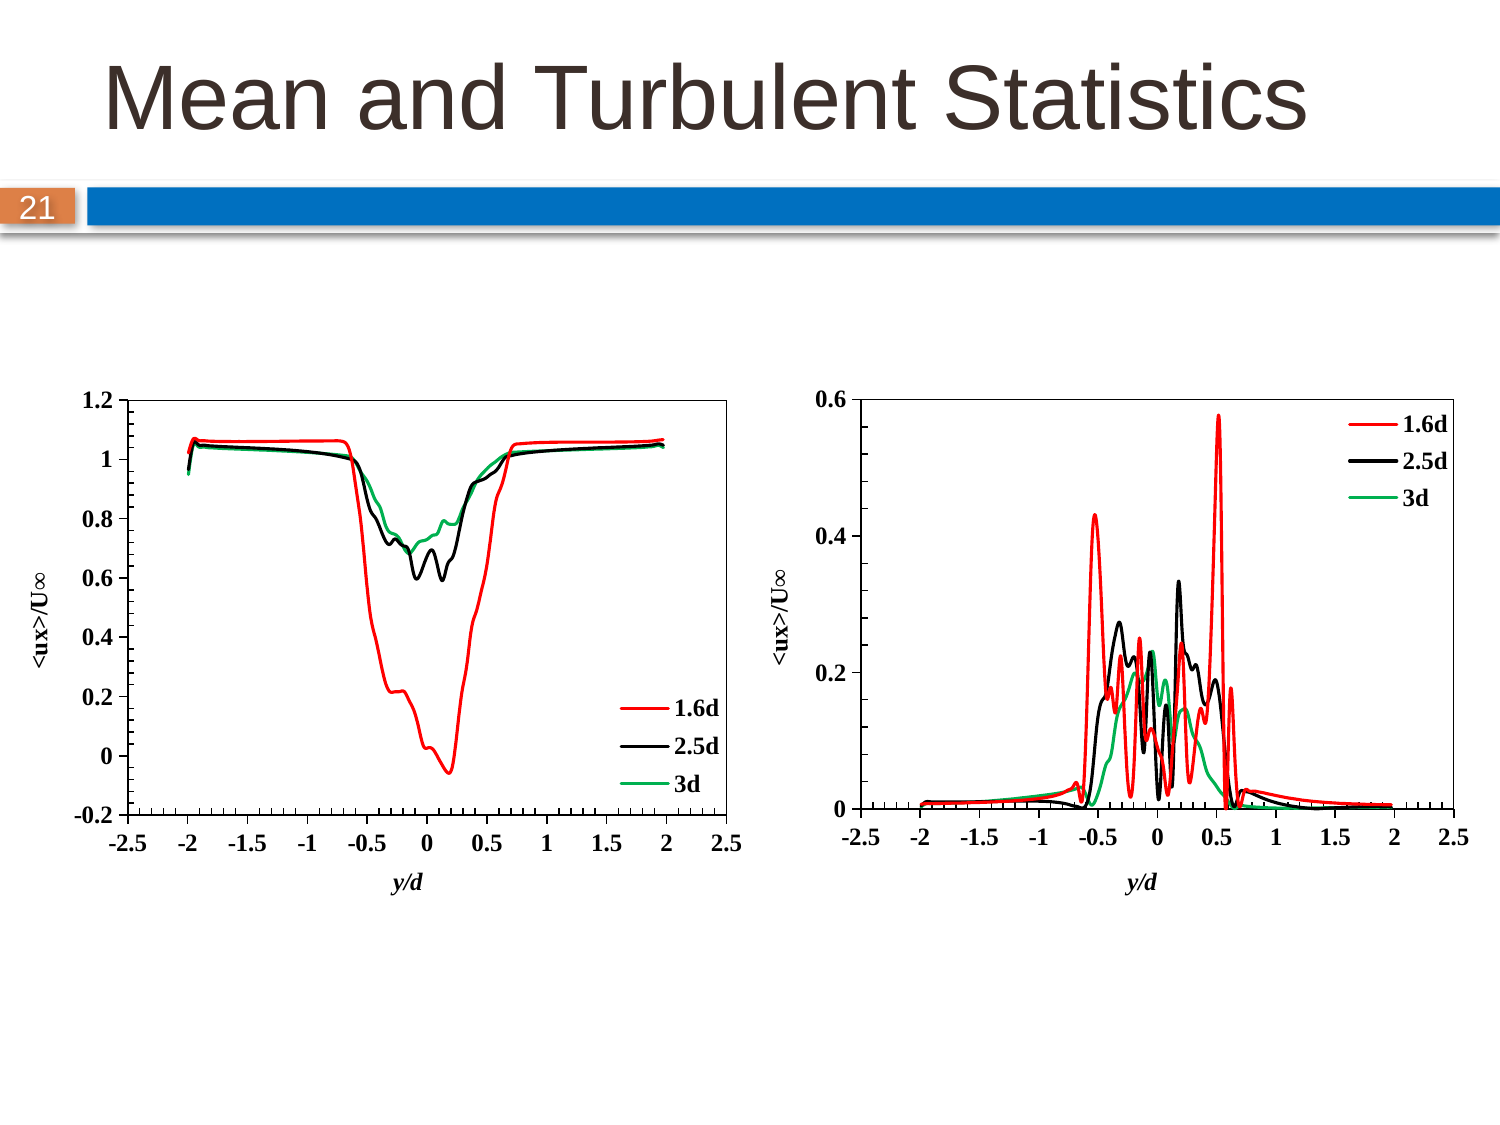

# Mean and Turbulent Statistics
21

### Chart

| Category |  | 2.5d |  |
|---|---|---|---|

### Chart

| Category |  | 2.5d |  |
|---|---|---|---|